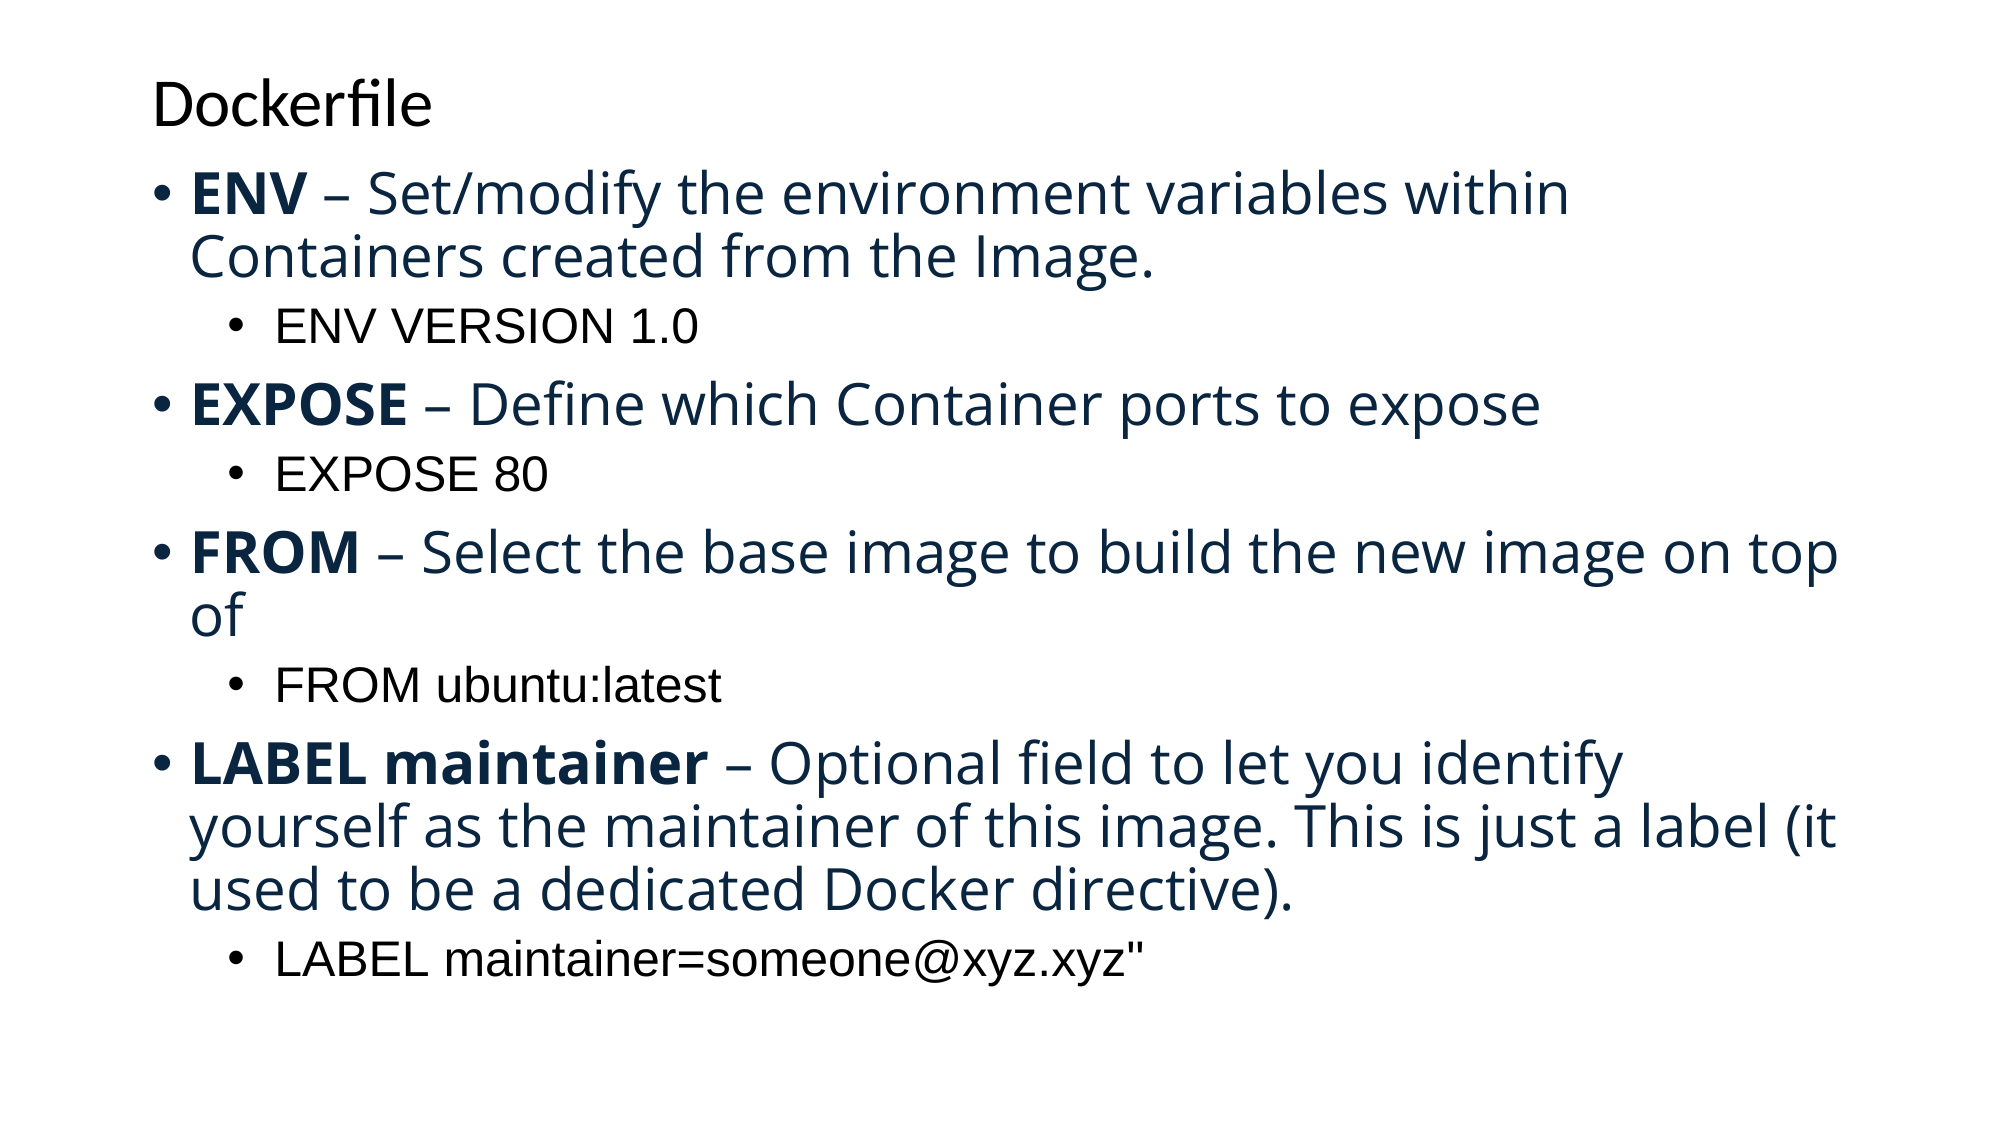

# Dockerfile
ENV – Set/modify the environment variables within Containers created from the Image.
ENV VERSION 1.0
EXPOSE – Define which Container ports to expose
EXPOSE 80
FROM – Select the base image to build the new image on top of
FROM ubuntu:latest
LABEL maintainer – Optional field to let you identify yourself as the maintainer of this image. This is just a label (it used to be a dedicated Docker directive).
LABEL maintainer=someone@xyz.xyz"